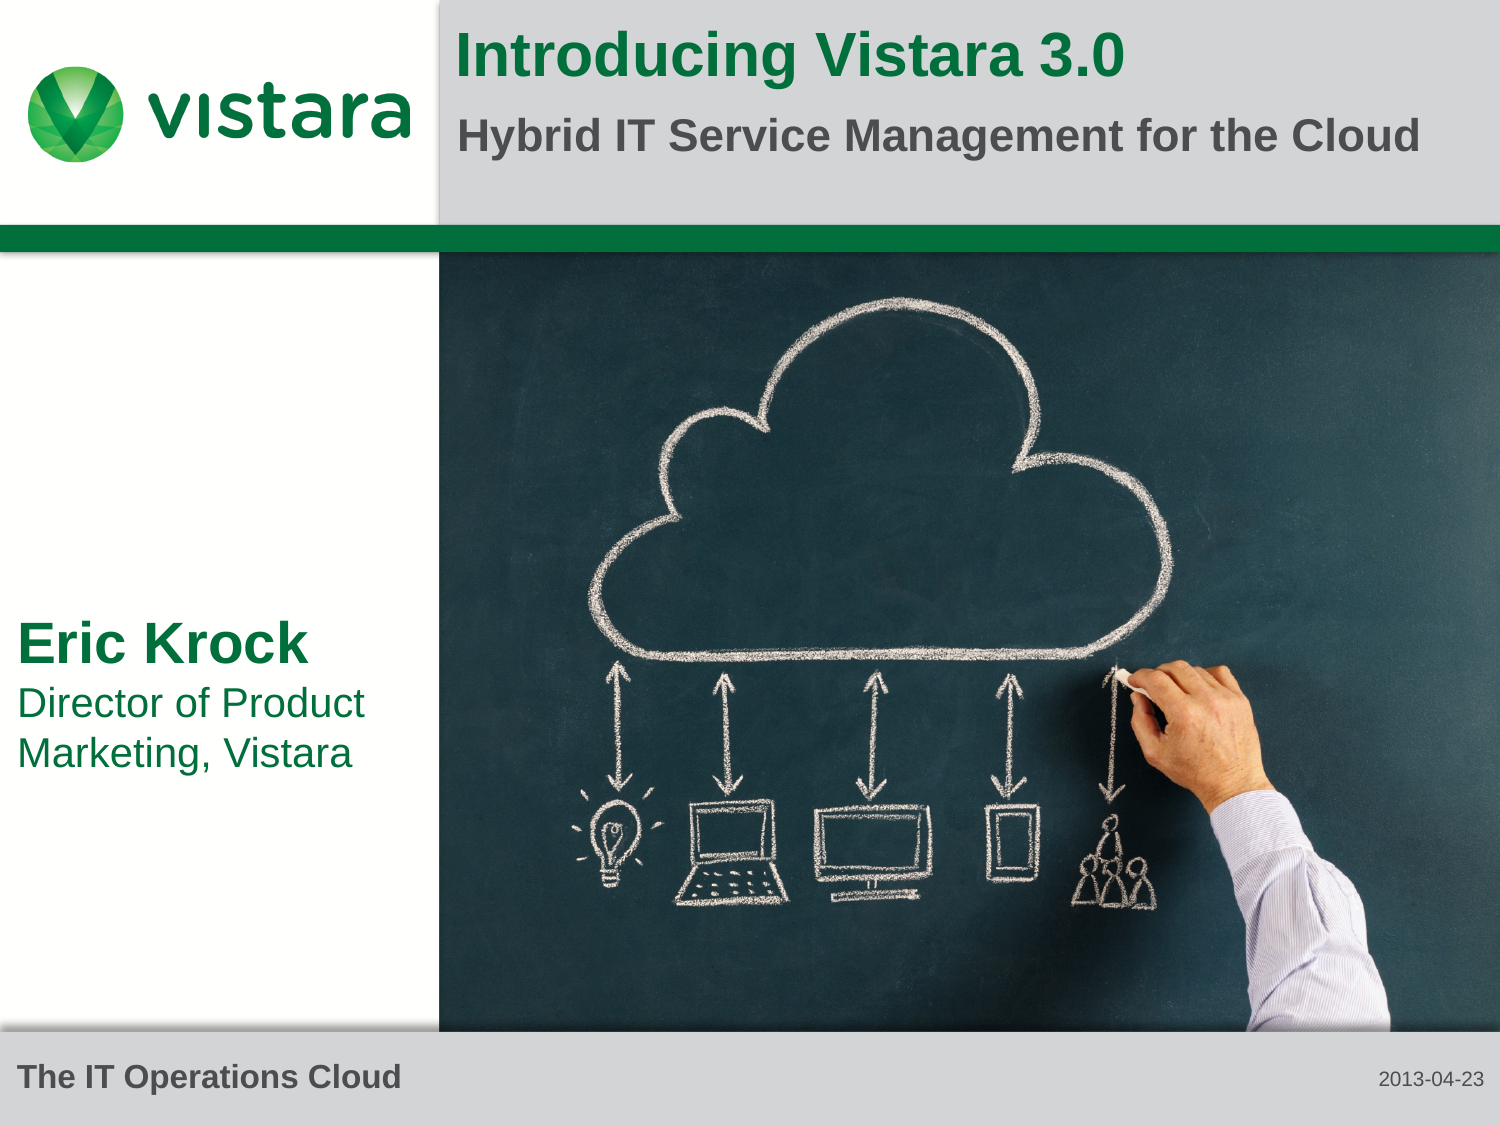

Introducing Vistara 3.0
Hybrid IT Service Management for the Cloud
Eric Krock
Director of Product Marketing, Vistara
The IT Operations Cloud
2013-04-23